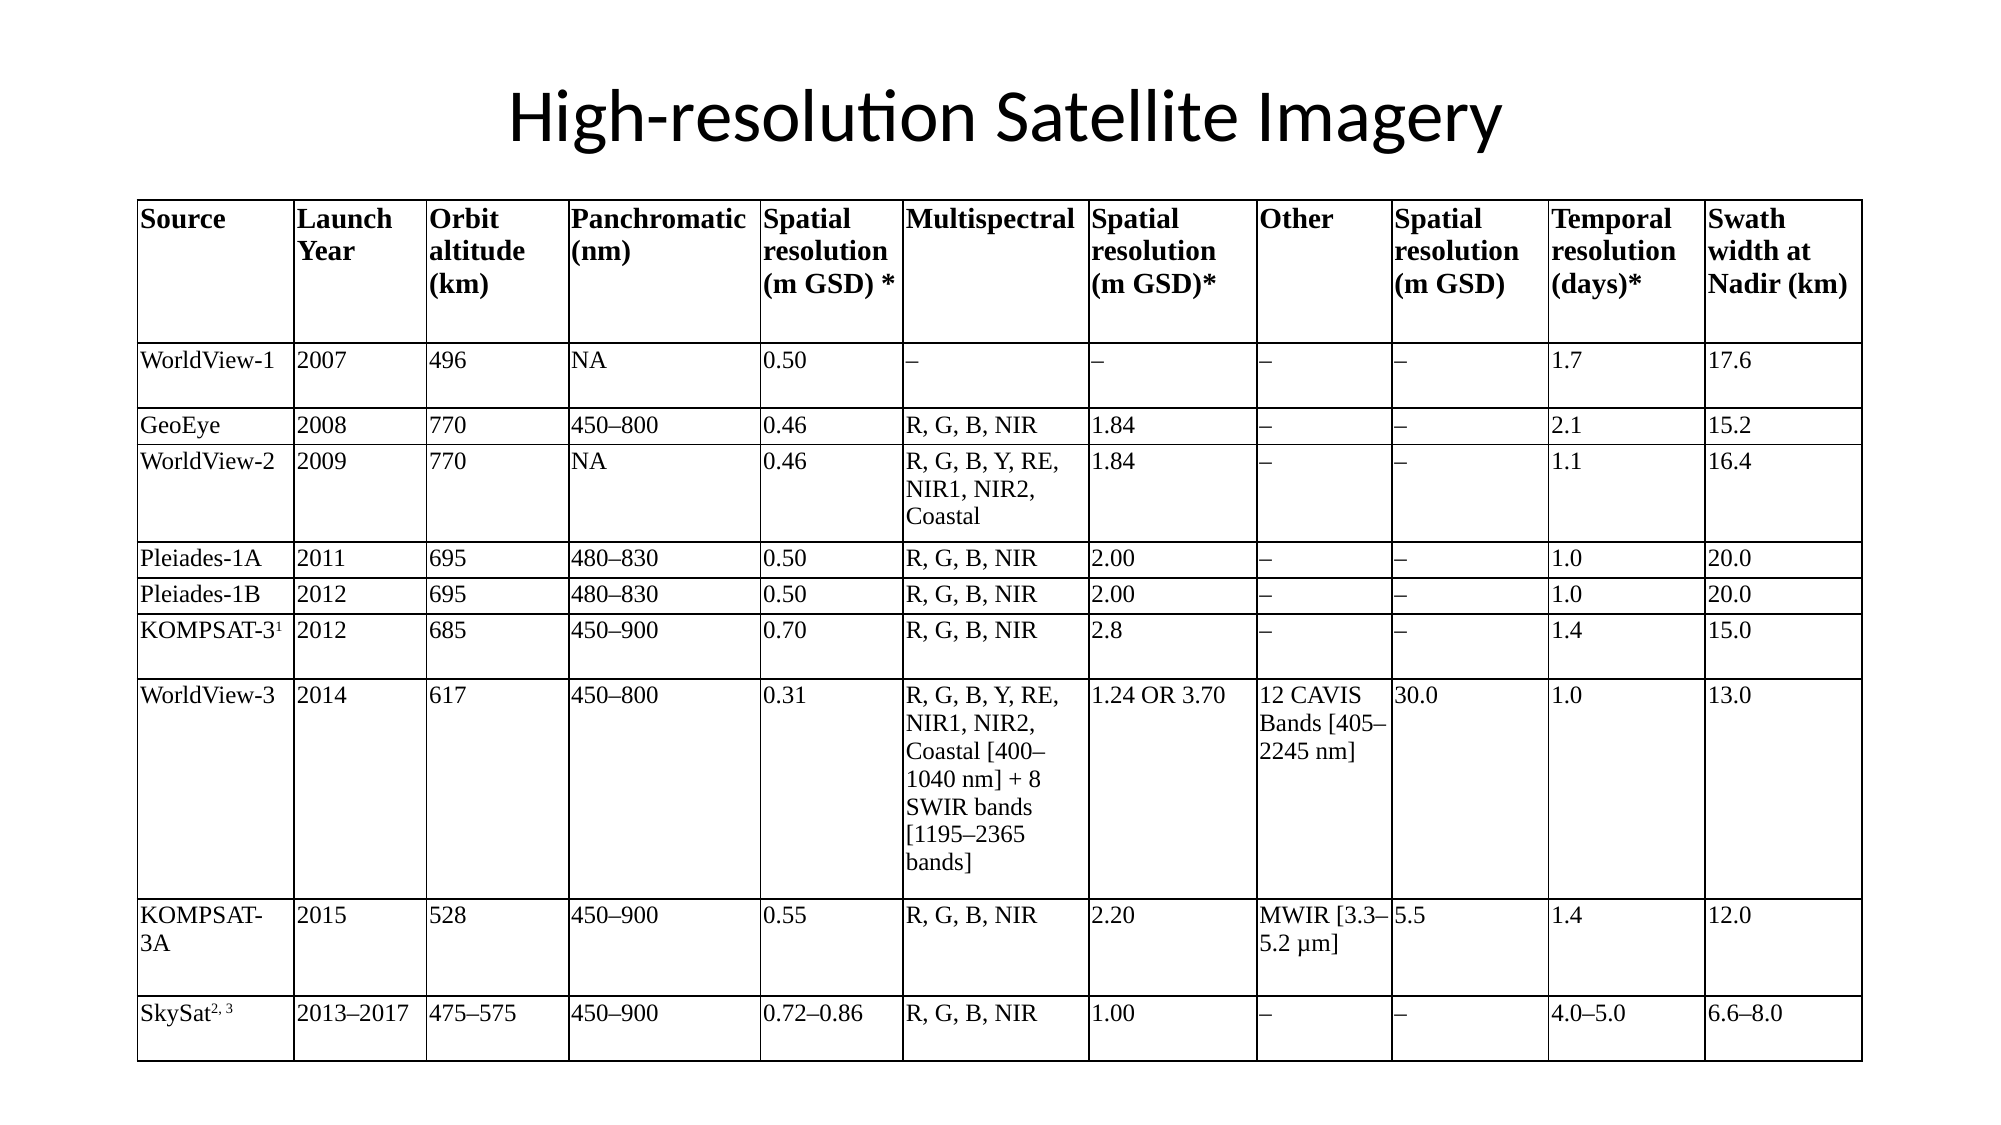

# High-resolution Satellite Imagery
| Source | Launch Year | Orbit altitude (km) | Panchromatic (nm) | Spatial resolution (m GSD) \* | Multispectral | Spatial resolution (m GSD)\* | Other | Spatial resolution (m GSD) | Temporal resolution (days)\* | Swath width at Nadir (km) |
| --- | --- | --- | --- | --- | --- | --- | --- | --- | --- | --- |
| WorldView-1 | 2007 | 496 | NA | 0.50 | – | – | – | – | 1.7 | 17.6 |
| GeoEye | 2008 | 770 | 450–800 | 0.46 | R, G, B, NIR | 1.84 | – | – | 2.1 | 15.2 |
| WorldView-2 | 2009 | 770 | NA | 0.46 | R, G, B, Y, RE, NIR1, NIR2, Coastal | 1.84 | – | – | 1.1 | 16.4 |
| Pleiades-1A | 2011 | 695 | 480–830 | 0.50 | R, G, B, NIR | 2.00 | – | – | 1.0 | 20.0 |
| Pleiades-1B | 2012 | 695 | 480–830 | 0.50 | R, G, B, NIR | 2.00 | – | – | 1.0 | 20.0 |
| KOMPSAT-31 | 2012 | 685 | 450–900 | 0.70 | R, G, B, NIR | 2.8 | – | – | 1.4 | 15.0 |
| WorldView-3 | 2014 | 617 | 450–800 | 0.31 | R, G, B, Y, RE, NIR1, NIR2, Coastal [400–1040 nm] + 8 SWIR bands [1195–2365 bands] | 1.24 OR 3.70 | 12 CAVIS Bands [405–2245 nm] | 30.0 | 1.0 | 13.0 |
| KOMPSAT-3A | 2015 | 528 | 450–900 | 0.55 | R, G, B, NIR | 2.20 | MWIR [3.3–5.2 µm] | 5.5 | 1.4 | 12.0 |
| SkySat2, 3 | 2013–2017 | 475–575 | 450–900 | 0.72–0.86 | R, G, B, NIR | 1.00 | – | – | 4.0–5.0 | 6.6–8.0 |